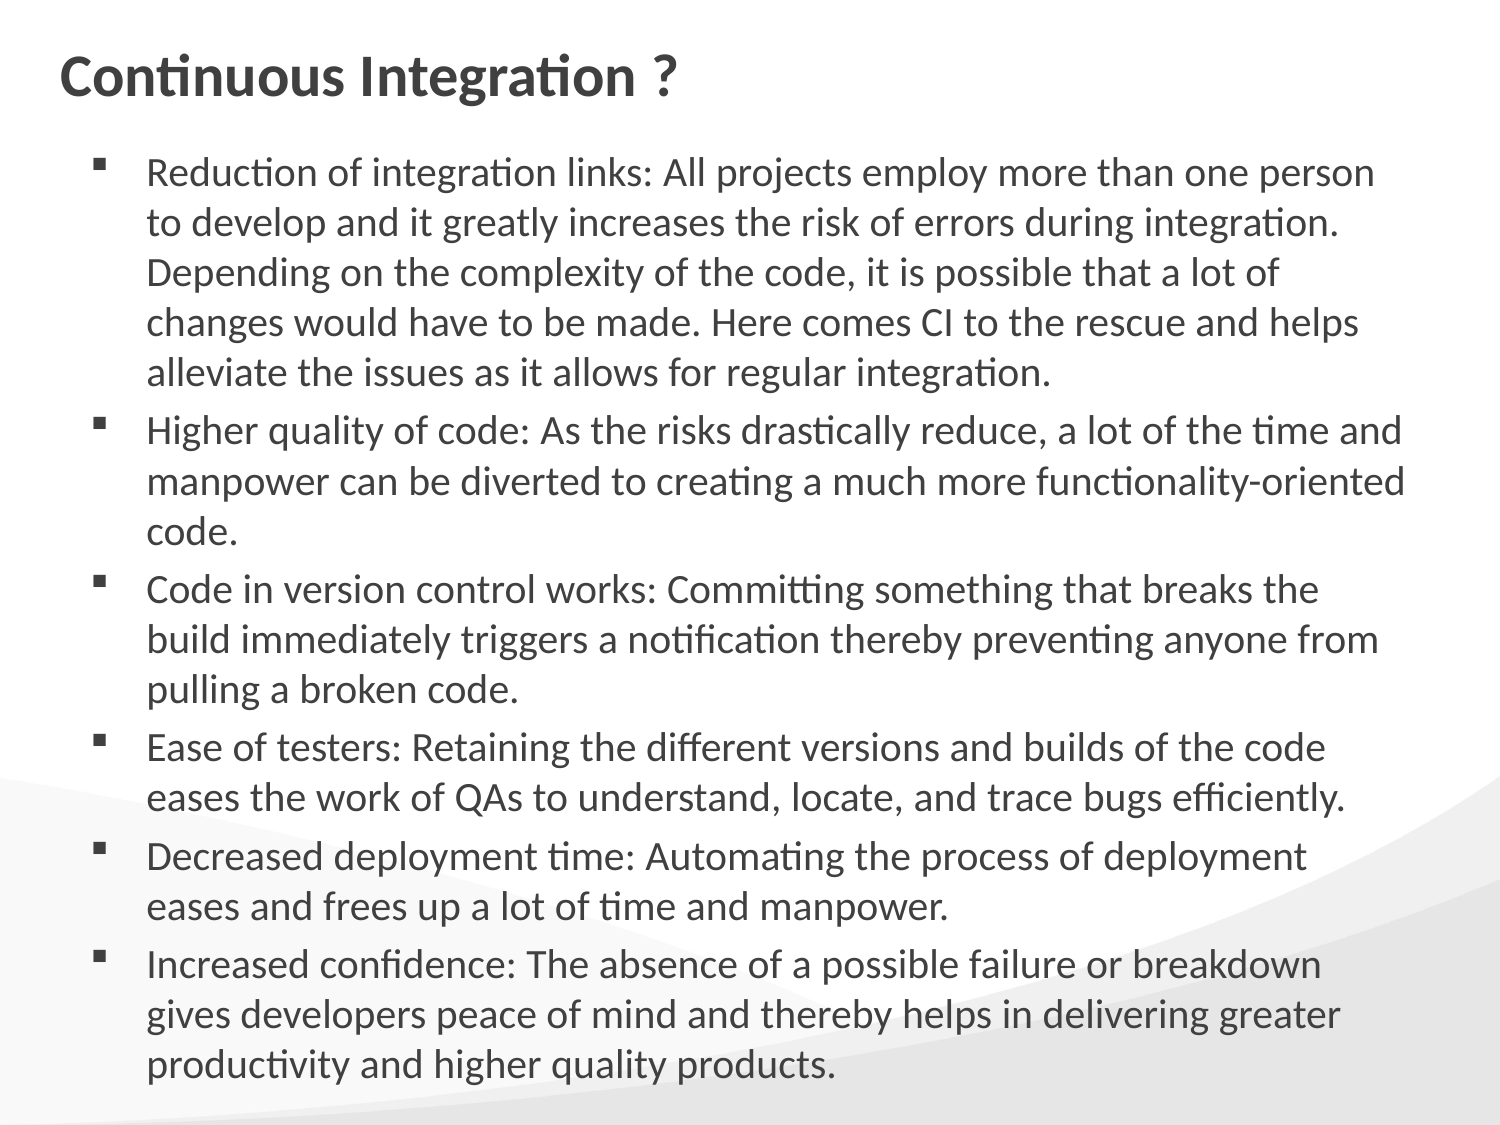

# Continuous Integration ?
Reduction of integration links: All projects employ more than one person to develop and it greatly increases the risk of errors during integration. Depending on the complexity of the code, it is possible that a lot of changes would have to be made. Here comes CI to the rescue and helps alleviate the issues as it allows for regular integration.
Higher quality of code: As the risks drastically reduce, a lot of the time and manpower can be diverted to creating a much more functionality-oriented code.
Code in version control works: Committing something that breaks the build immediately triggers a notification thereby preventing anyone from pulling a broken code.
Ease of testers: Retaining the different versions and builds of the code eases the work of QAs to understand, locate, and trace bugs efficiently.
Decreased deployment time: Automating the process of deployment eases and frees up a lot of time and manpower.
Increased confidence: The absence of a possible failure or breakdown gives developers peace of mind and thereby helps in delivering greater productivity and higher quality products.